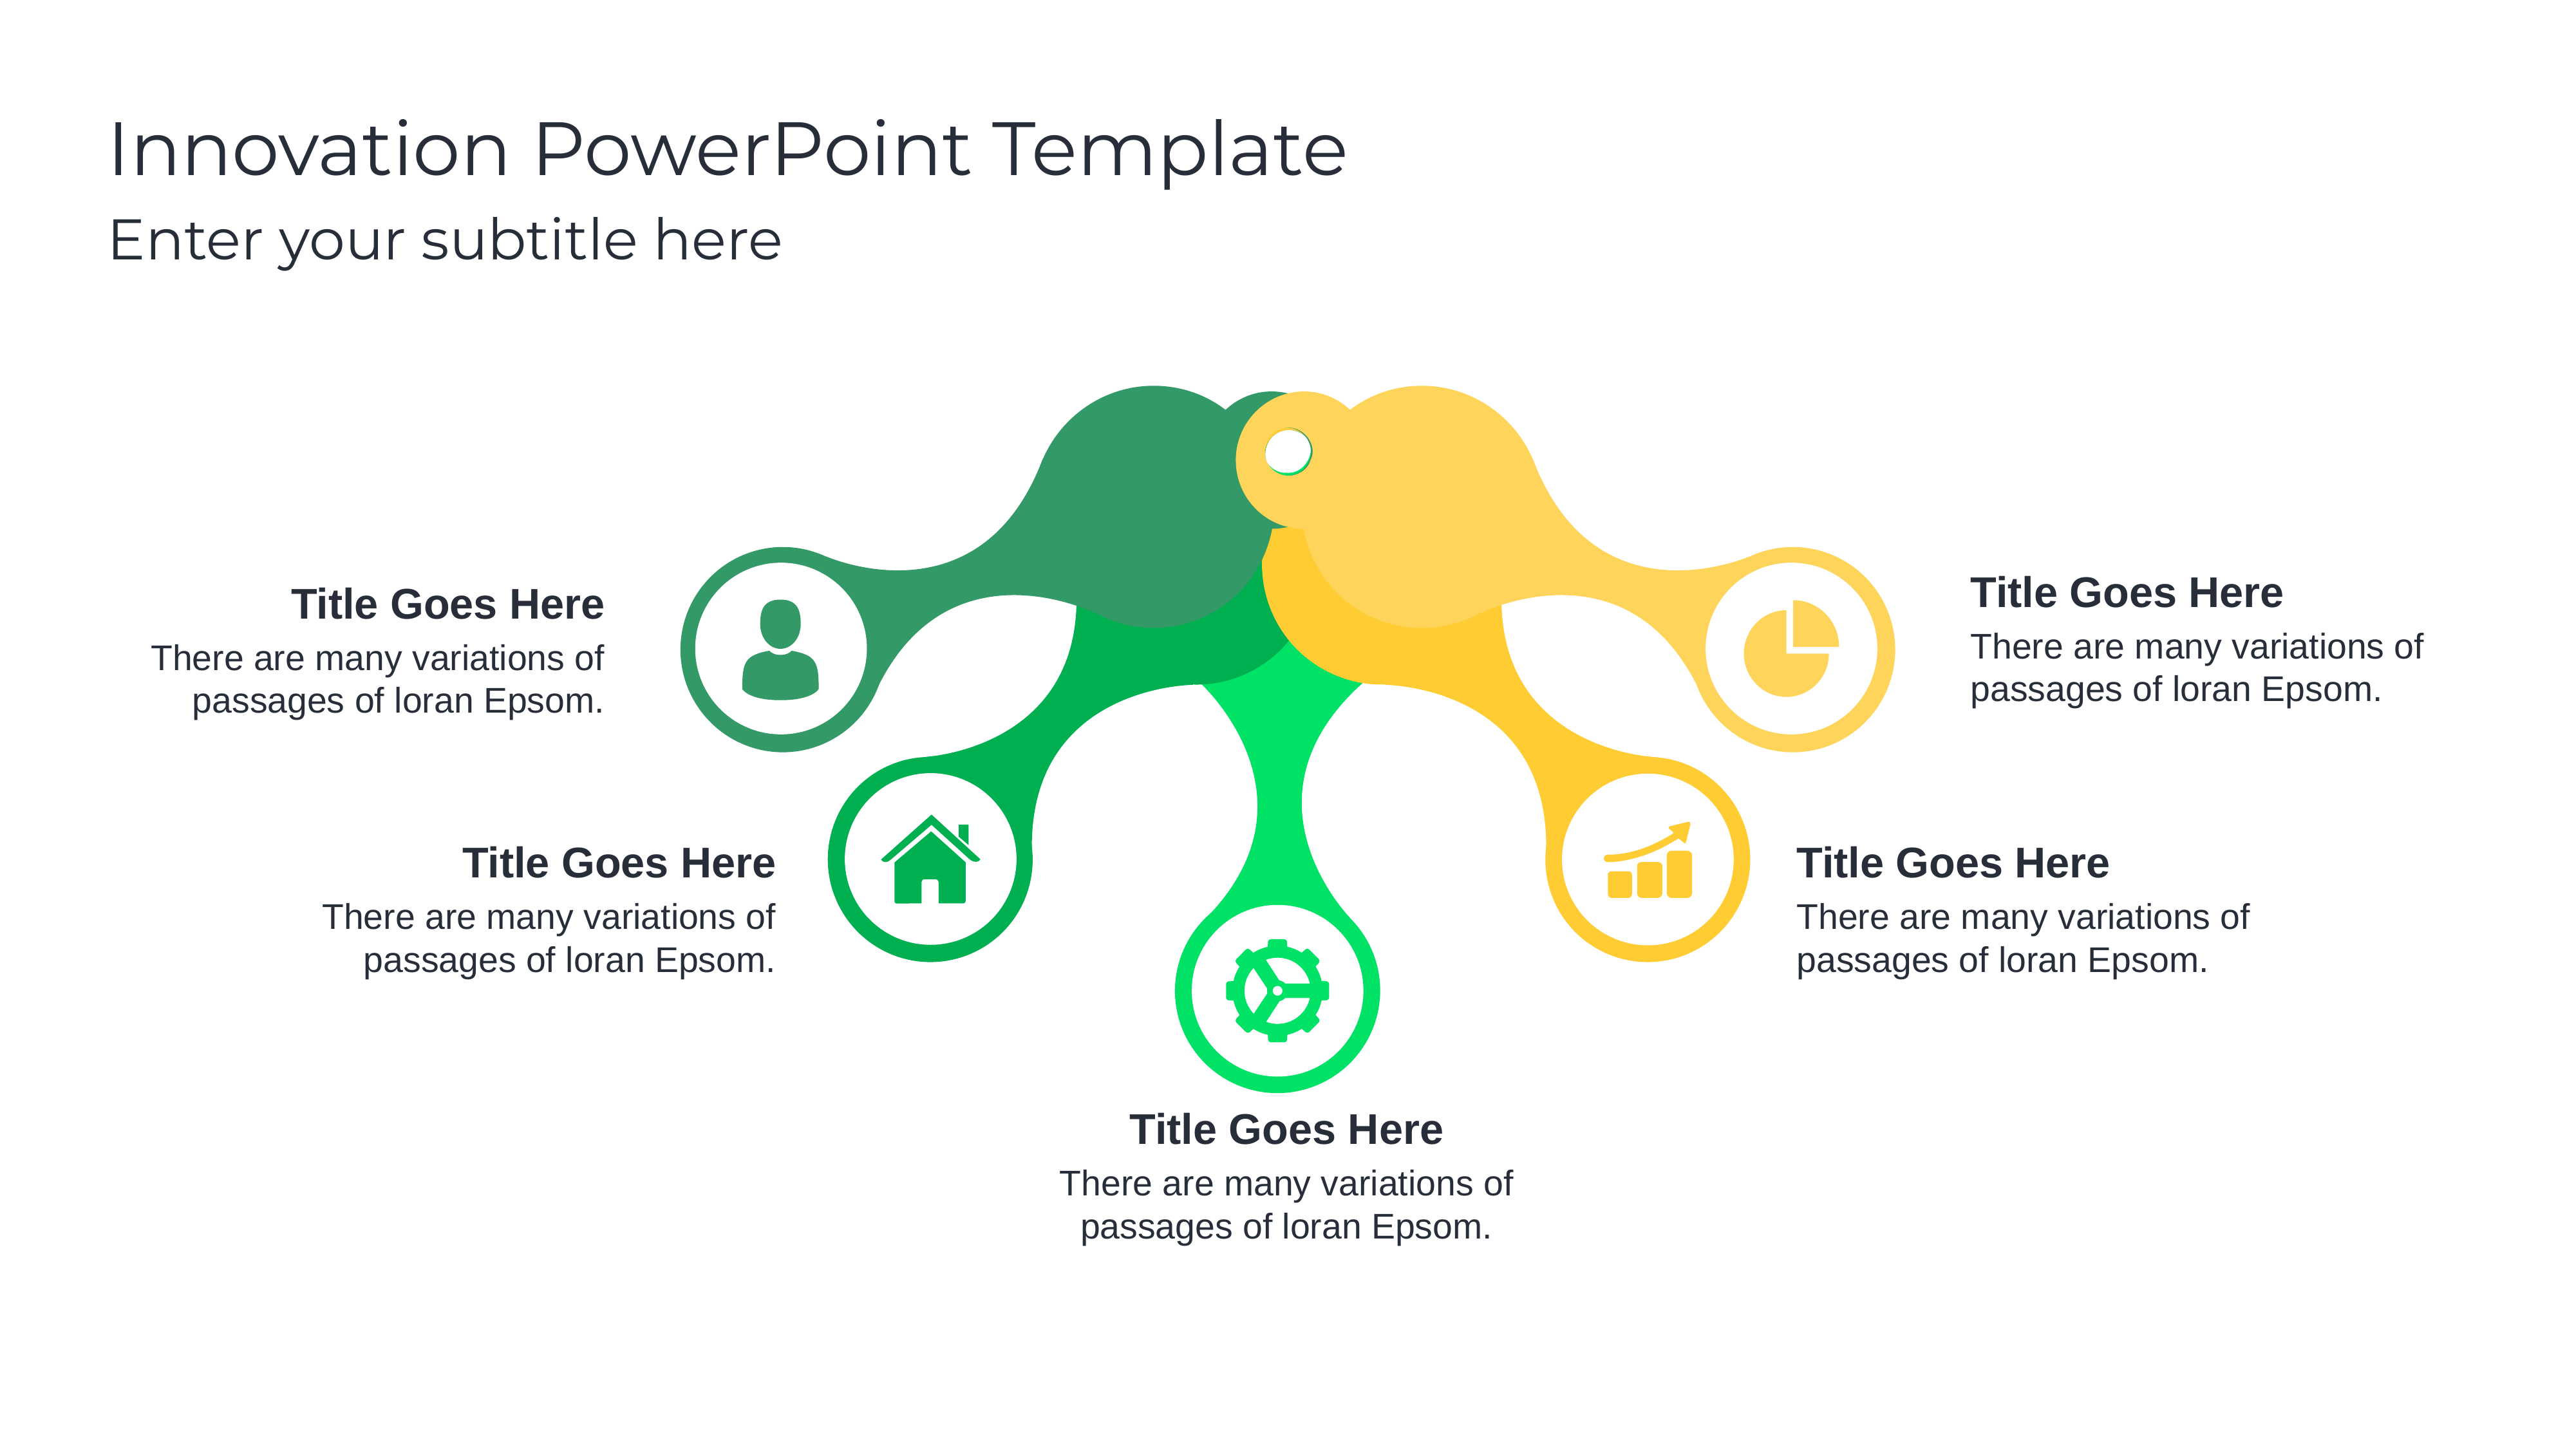

# Innovation PowerPoint Template
Enter your subtitle here

Title Goes Here
There are many variations of passages of loran Epsom.
Title Goes Here
There are many variations of passages of loran Epsom.

Title Goes Here
There are many variations of passages of loran Epsom.
Title Goes Here
There are many variations of passages of loran Epsom.

Title Goes Here
There are many variations of passages of loran Epsom.